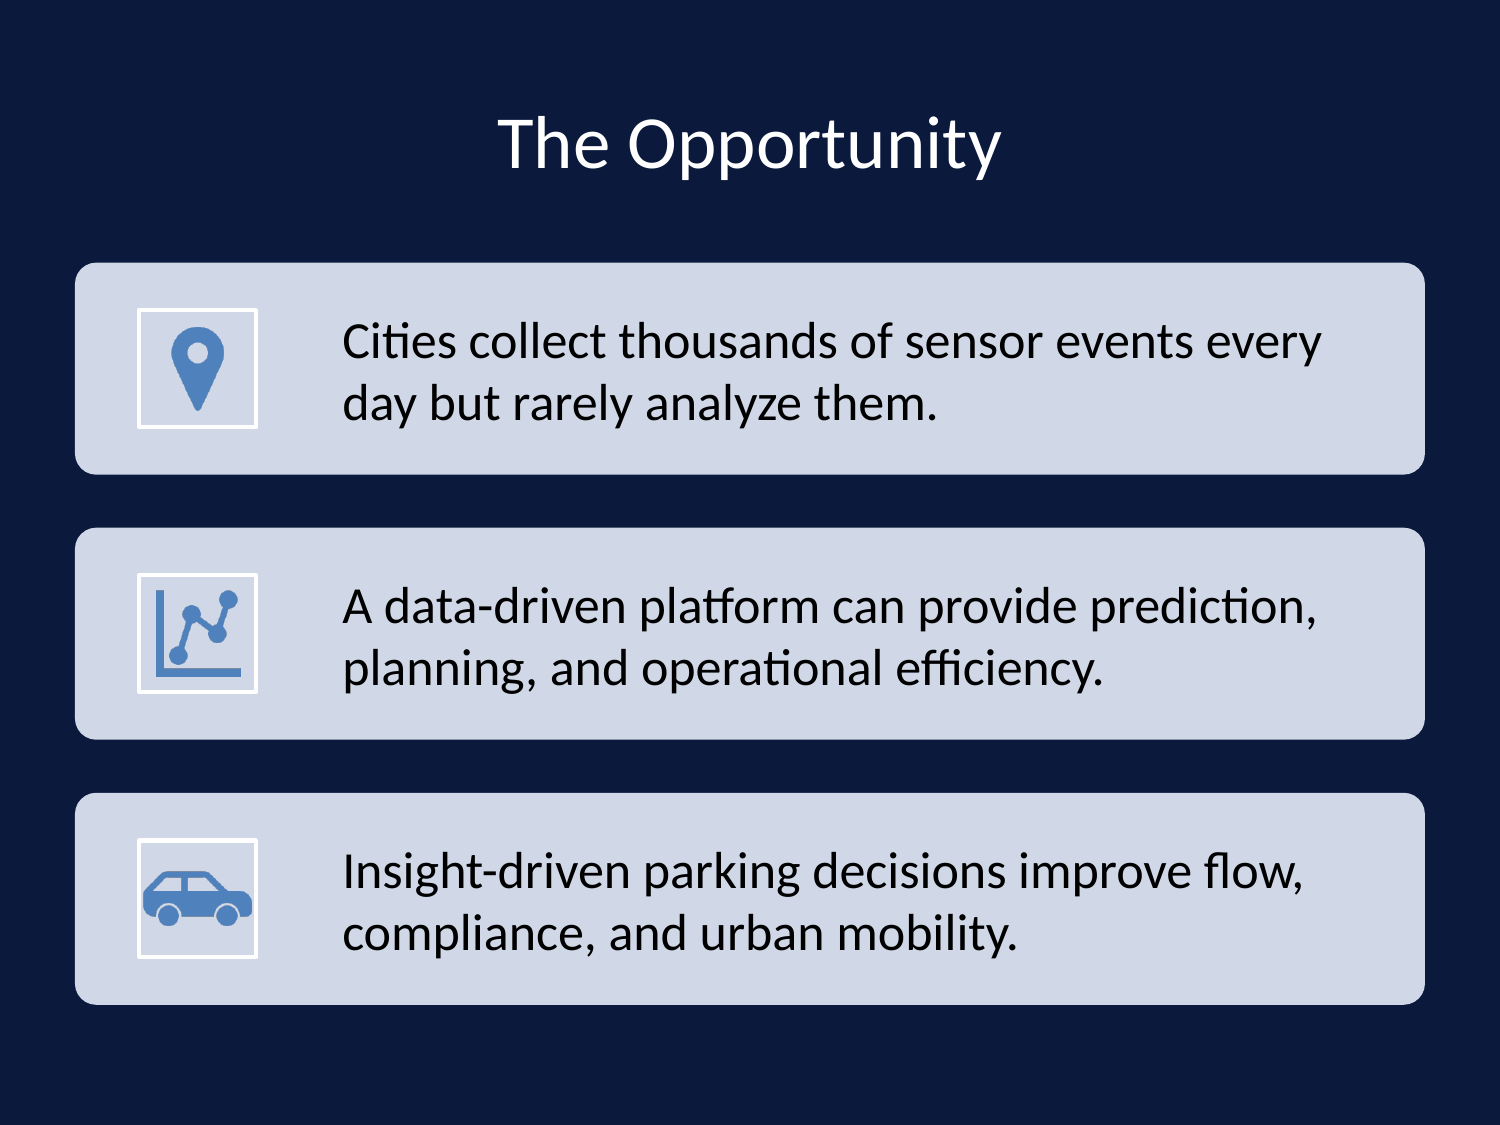

# The Opportunity
Cities collect thousands of sensor events every day but rarely analyze them.
A data-driven platform can provide prediction, planning, and operational efficiency.
Insight-driven parking decisions improve flow, compliance, and urban mobility.